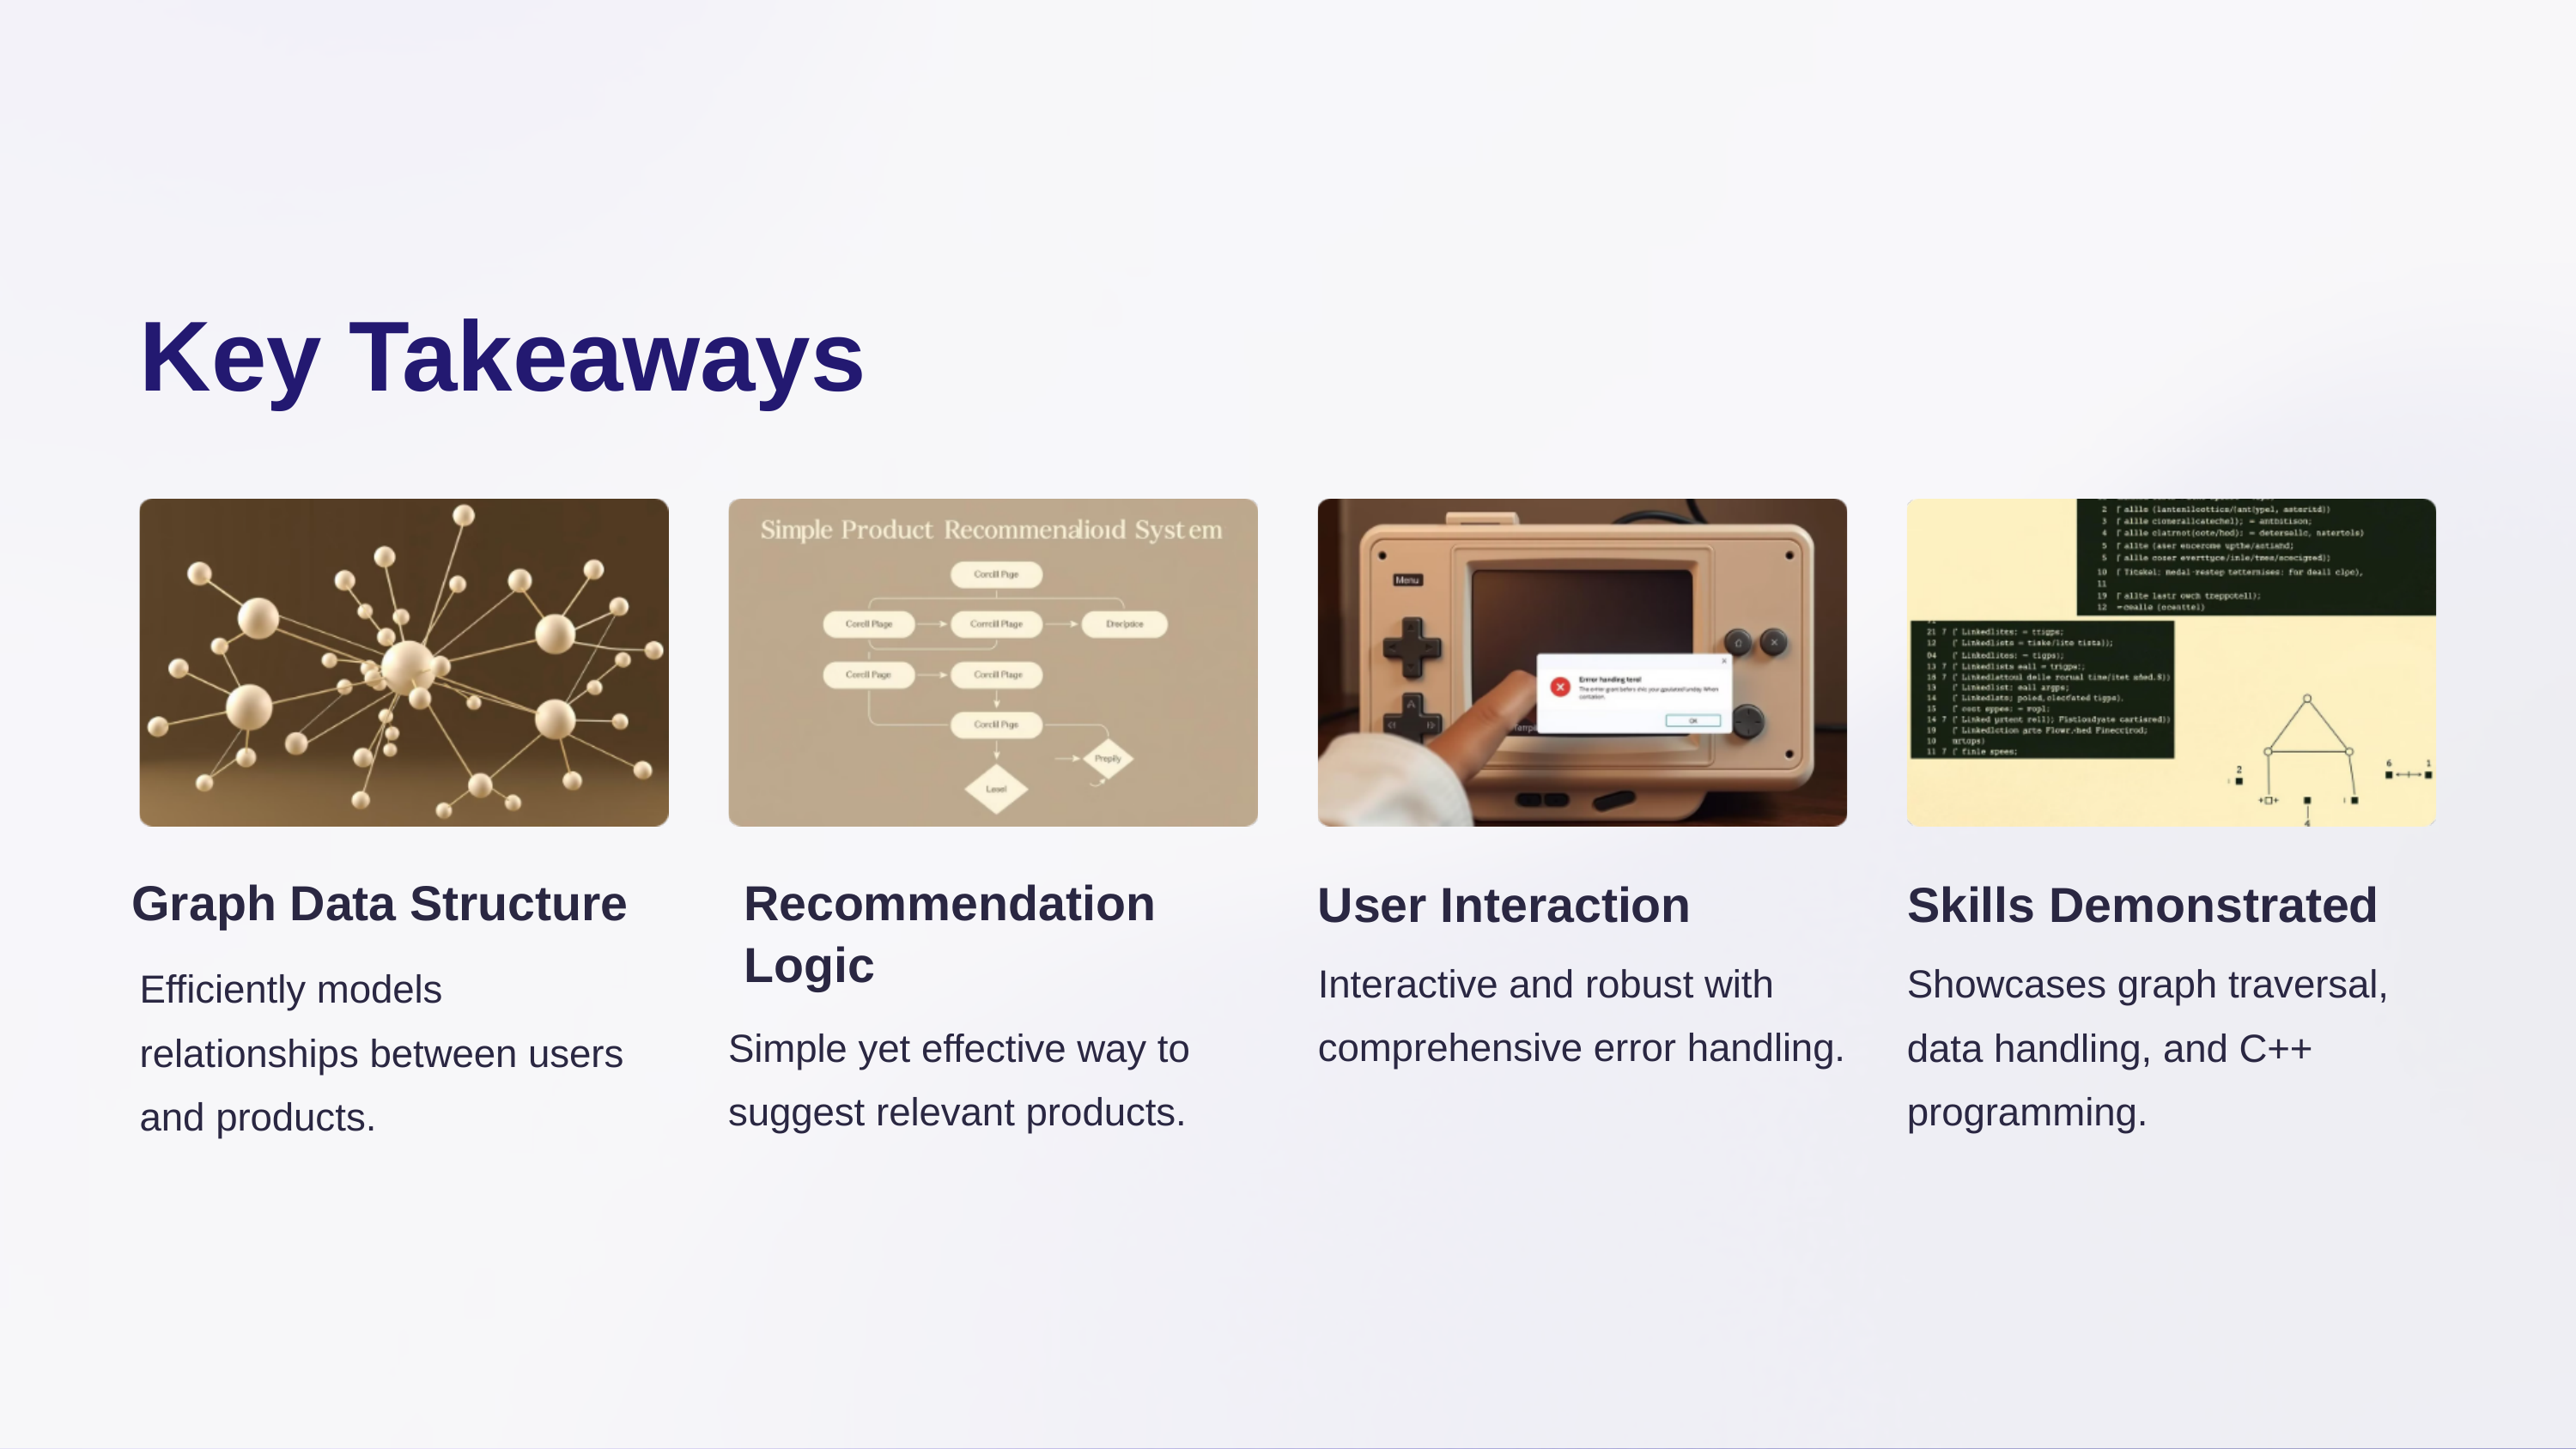

Key Takeaways

Graph Data Structure
Recommendation Logic
User Interaction
Skills Demonstrated
Interactive and robust with comprehensive error handling.
Showcases graph traversal, data handling, and C++ programming.
Efficiently models relationships between users and products.
Simple yet effective way to suggest relevant products.